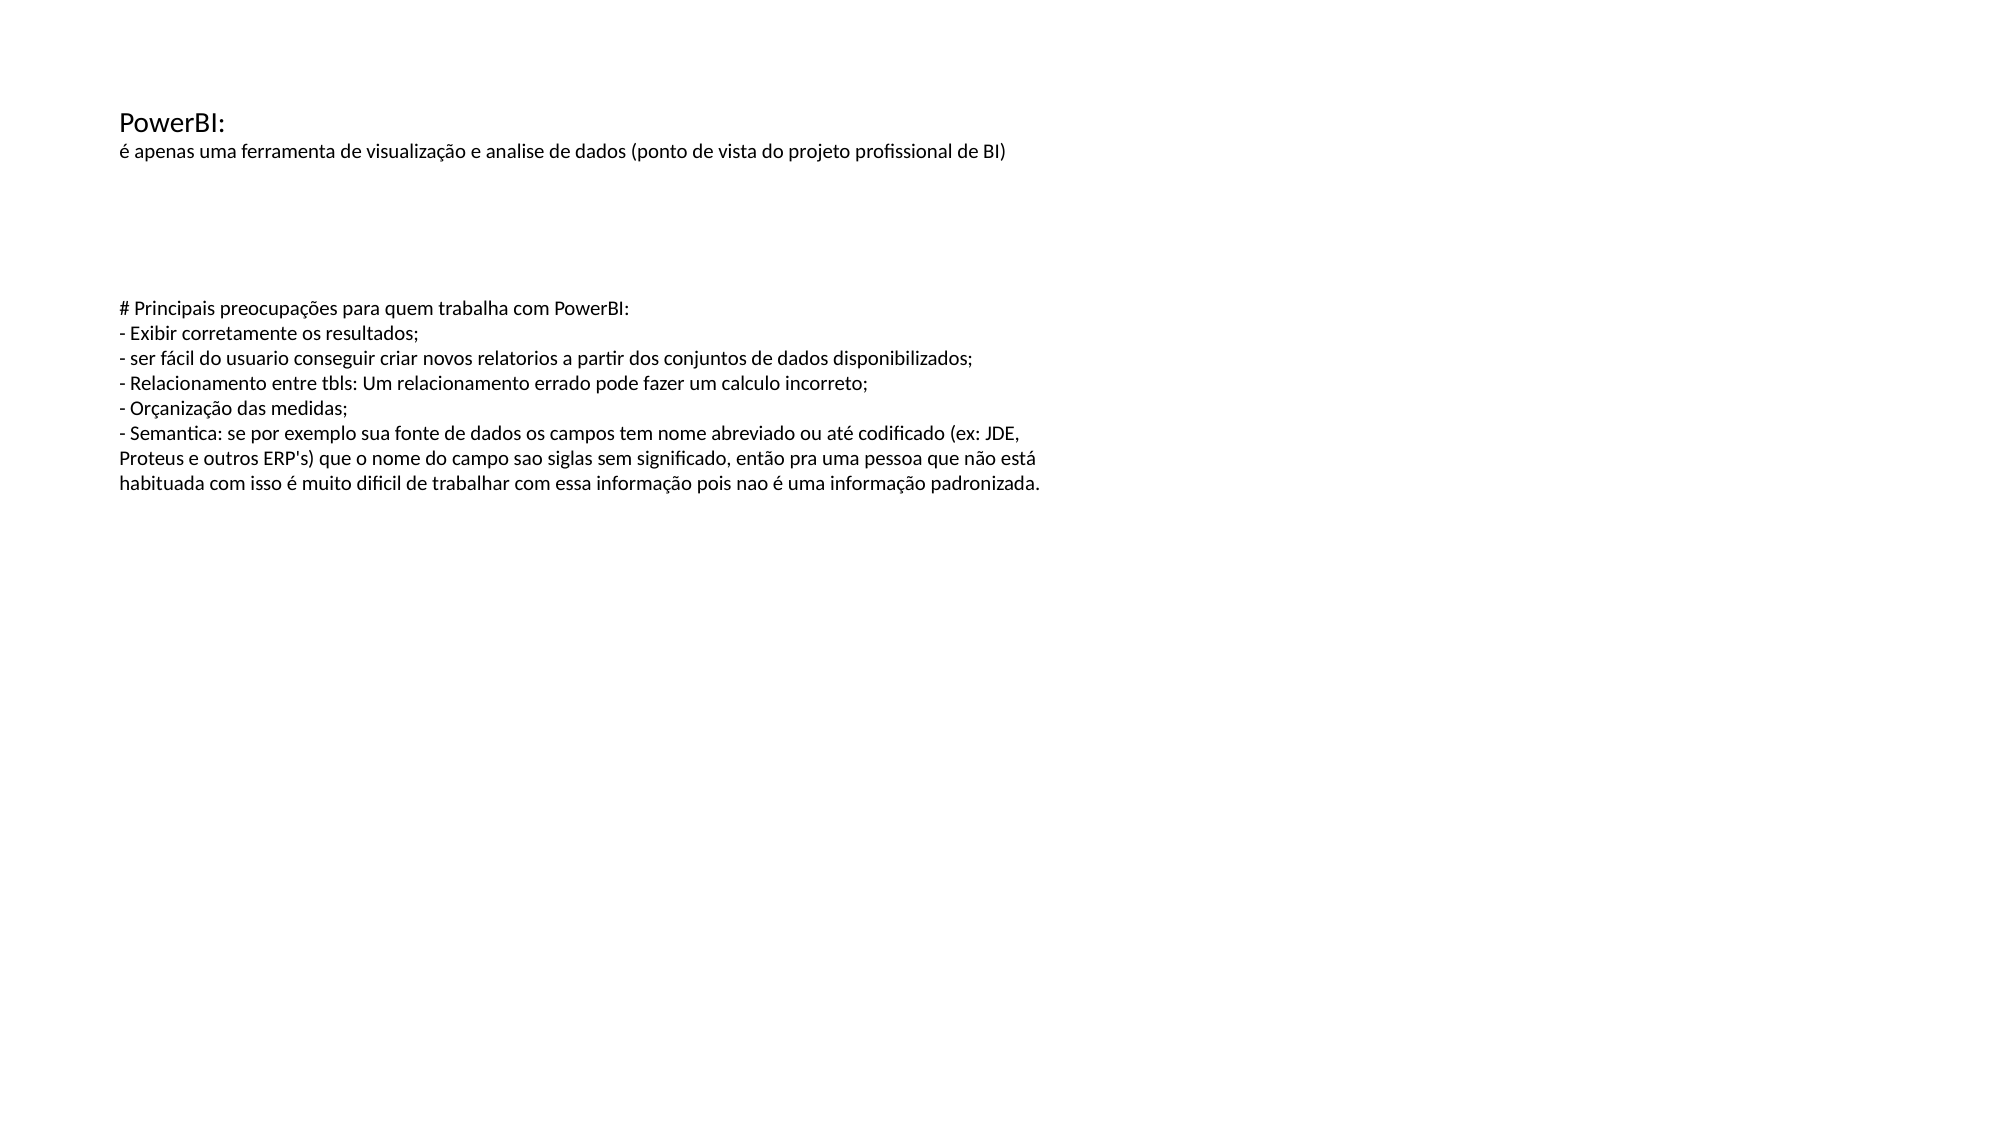

PowerBI:
é apenas uma ferramenta de visualização e analise de dados (ponto de vista do projeto profissional de BI)
# Principais preocupações para quem trabalha com PowerBI:
- Exibir corretamente os resultados;
- ser fácil do usuario conseguir criar novos relatorios a partir dos conjuntos de dados disponibilizados;
- Relacionamento entre tbls: Um relacionamento errado pode fazer um calculo incorreto;
- Orçanização das medidas;
- Semantica: se por exemplo sua fonte de dados os campos tem nome abreviado ou até codificado (ex: JDE, Proteus e outros ERP's) que o nome do campo sao siglas sem significado, então pra uma pessoa que não está habituada com isso é muito dificil de trabalhar com essa informação pois nao é uma informação padronizada.